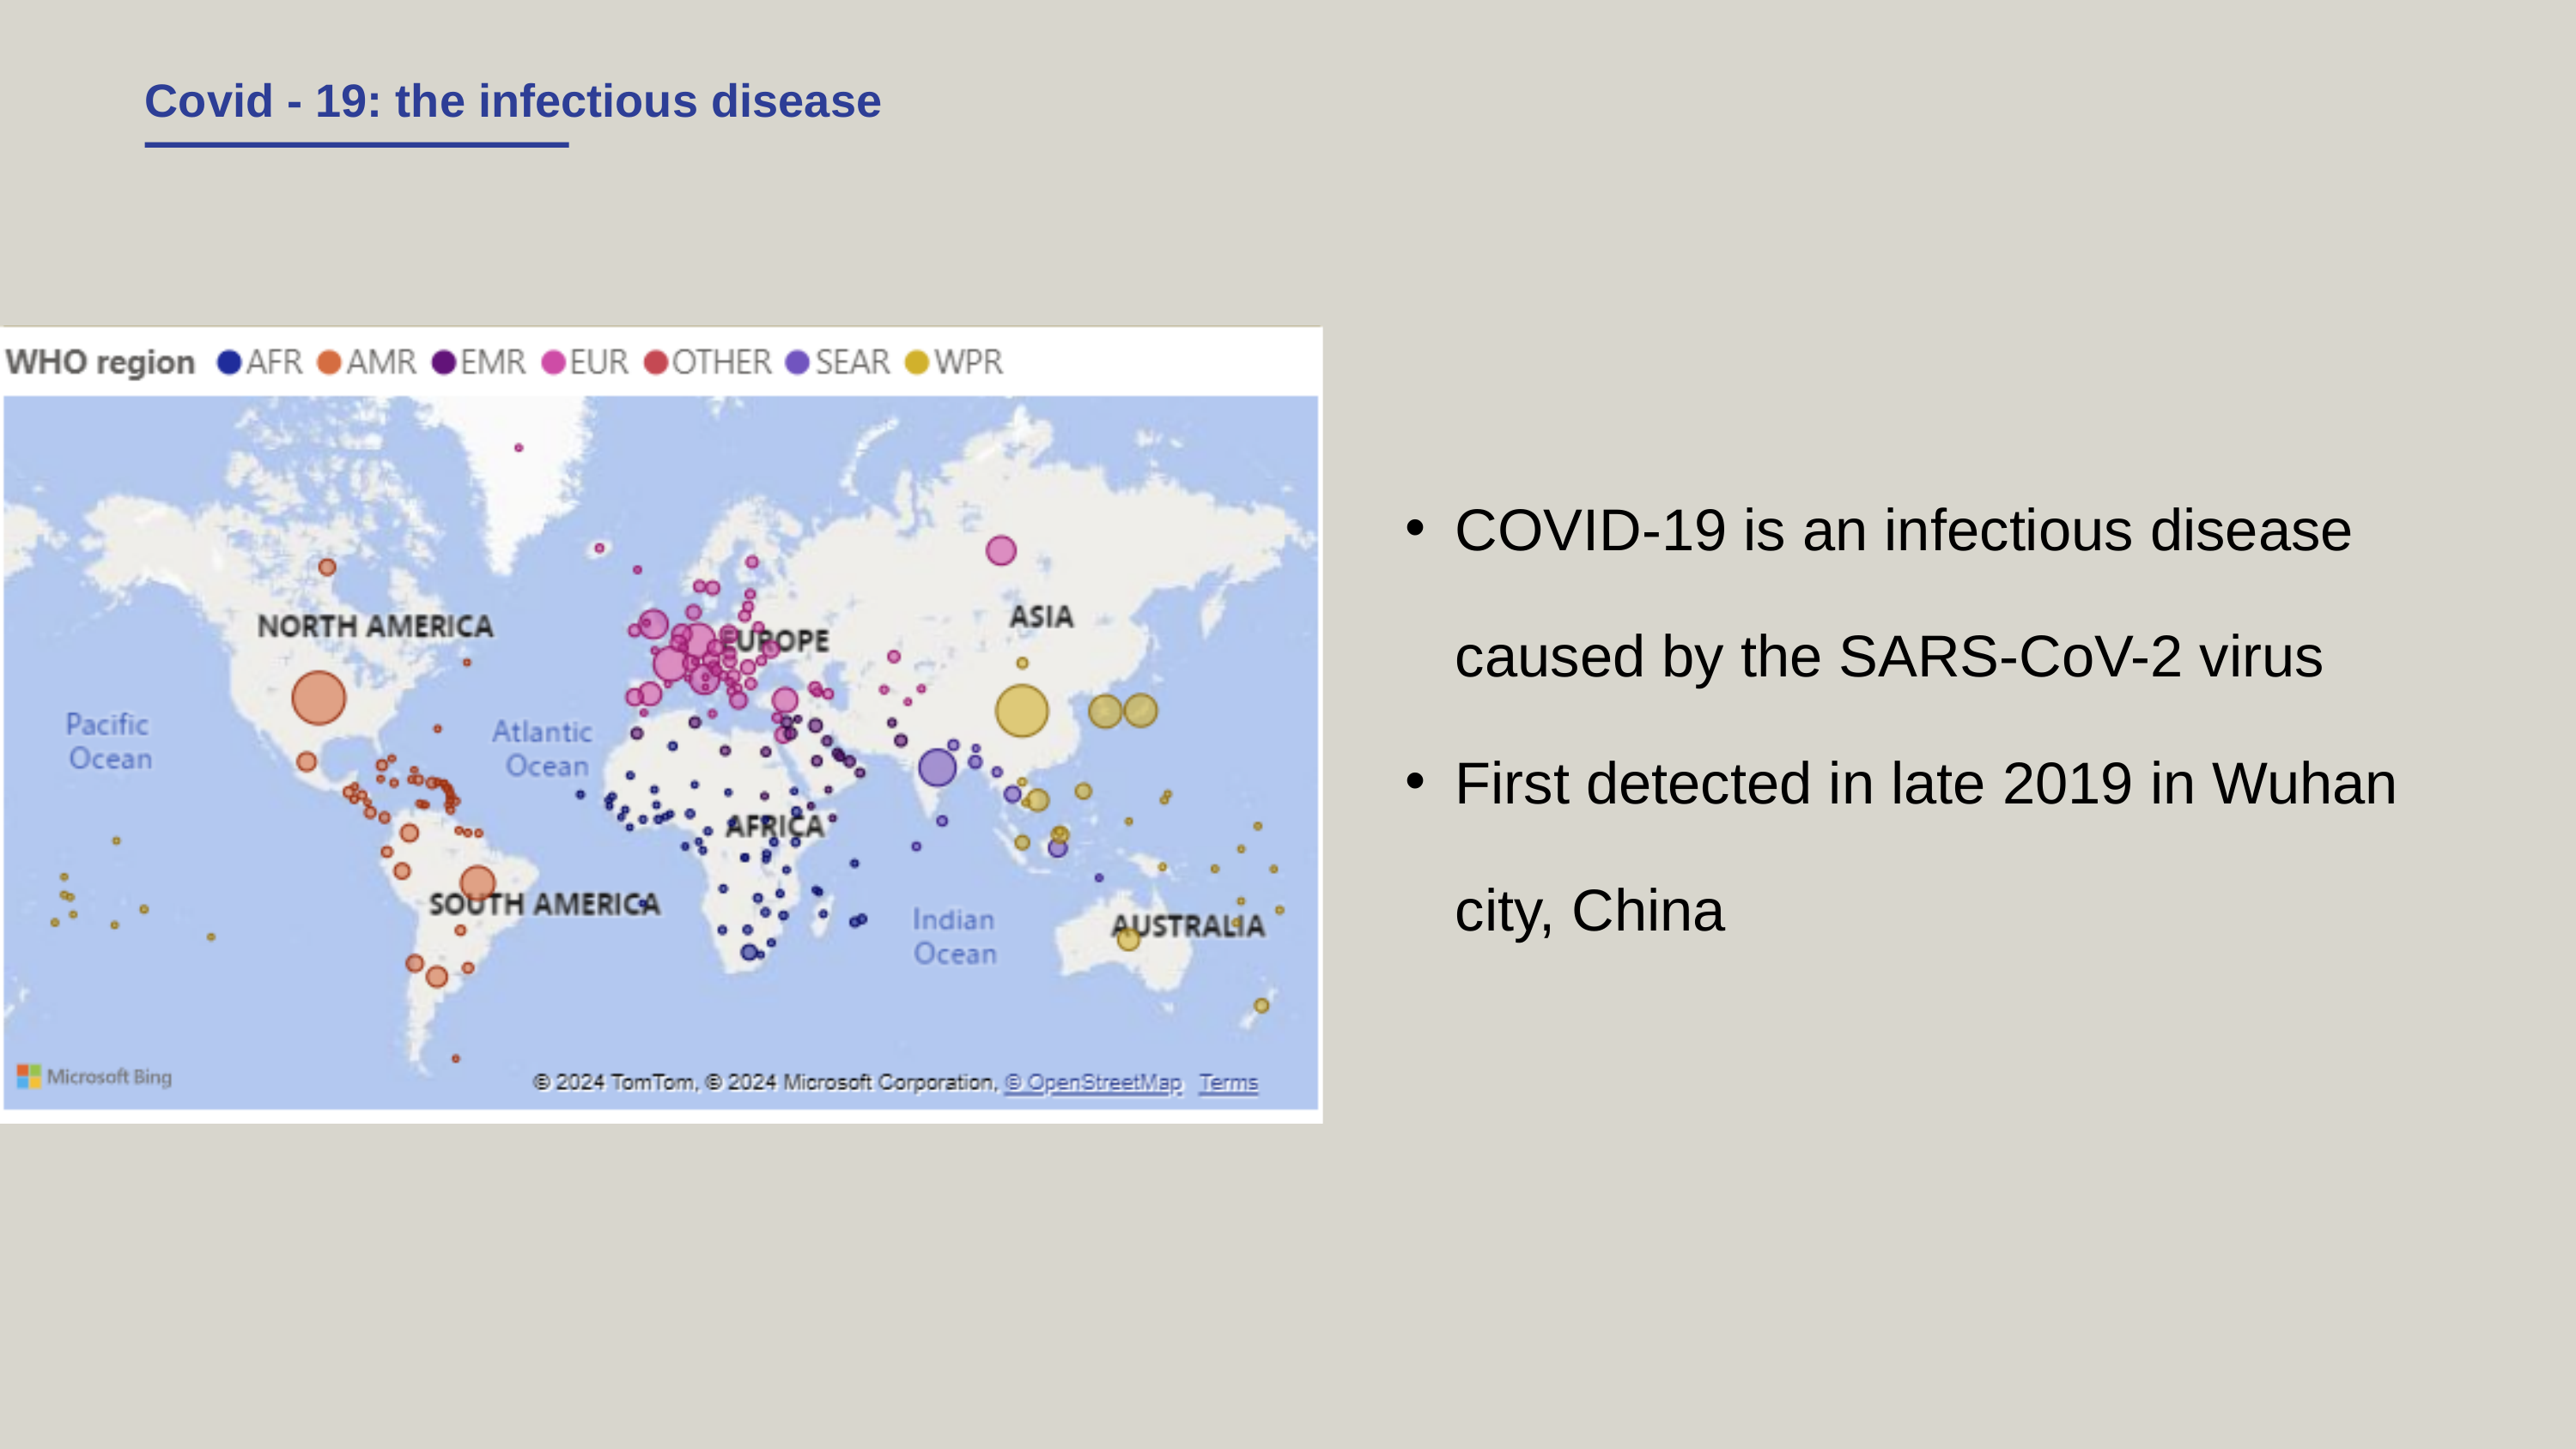

Covid - 19: the infectious disease

COVID-19 is an infectious disease caused by the SARS-CoV-2 virus
First detected in late 2019 in Wuhan city, China